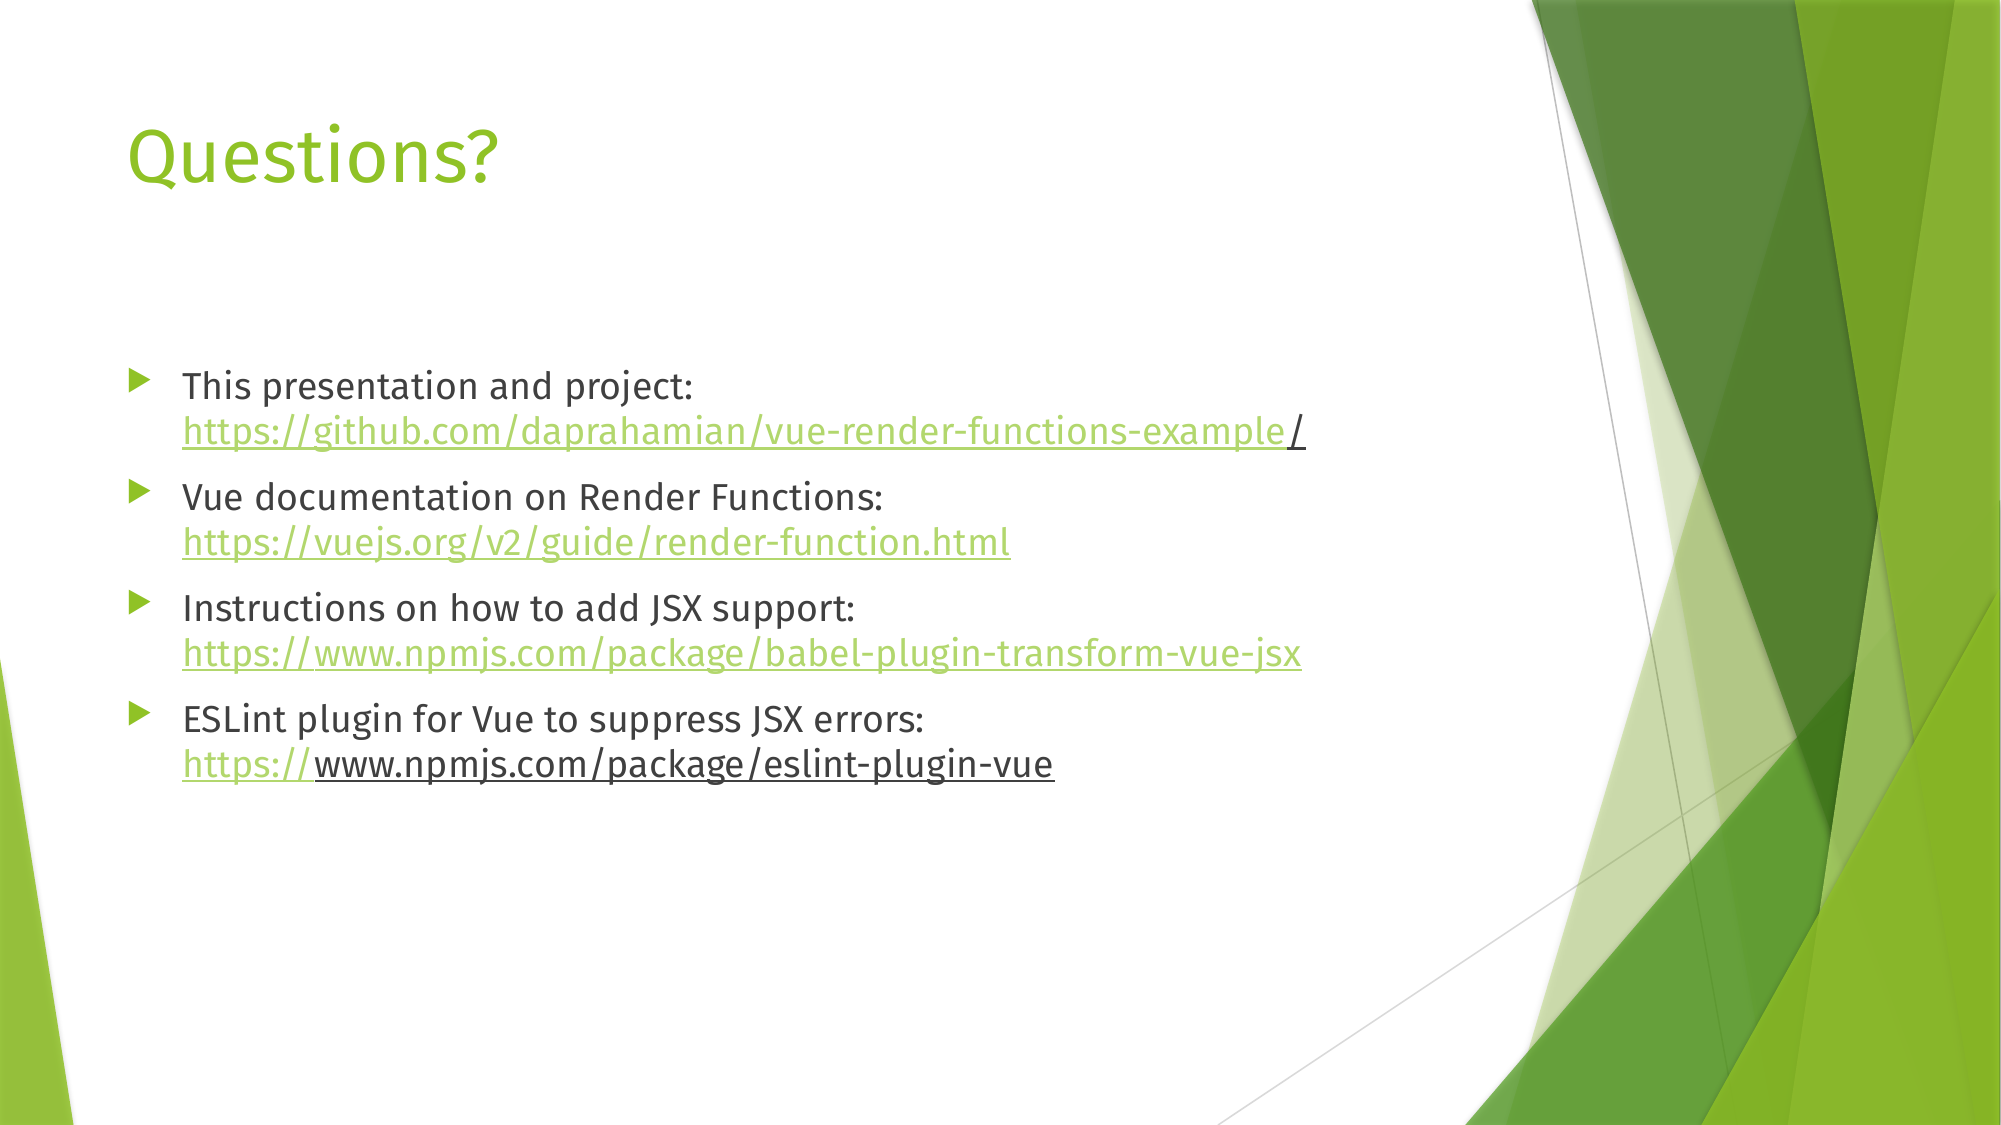

# Questions?
This presentation and project:
https://github.com/daprahamian/vue-render-functions-example/
Vue documentation on Render Functions:
https://vuejs.org/v2/guide/render-function.html
Instructions on how to add JSX support:
https://www.npmjs.com/package/babel-plugin-transform-vue-jsx
ESLint plugin for Vue to suppress JSX errors:
https://www.npmjs.com/package/eslint-plugin-vue